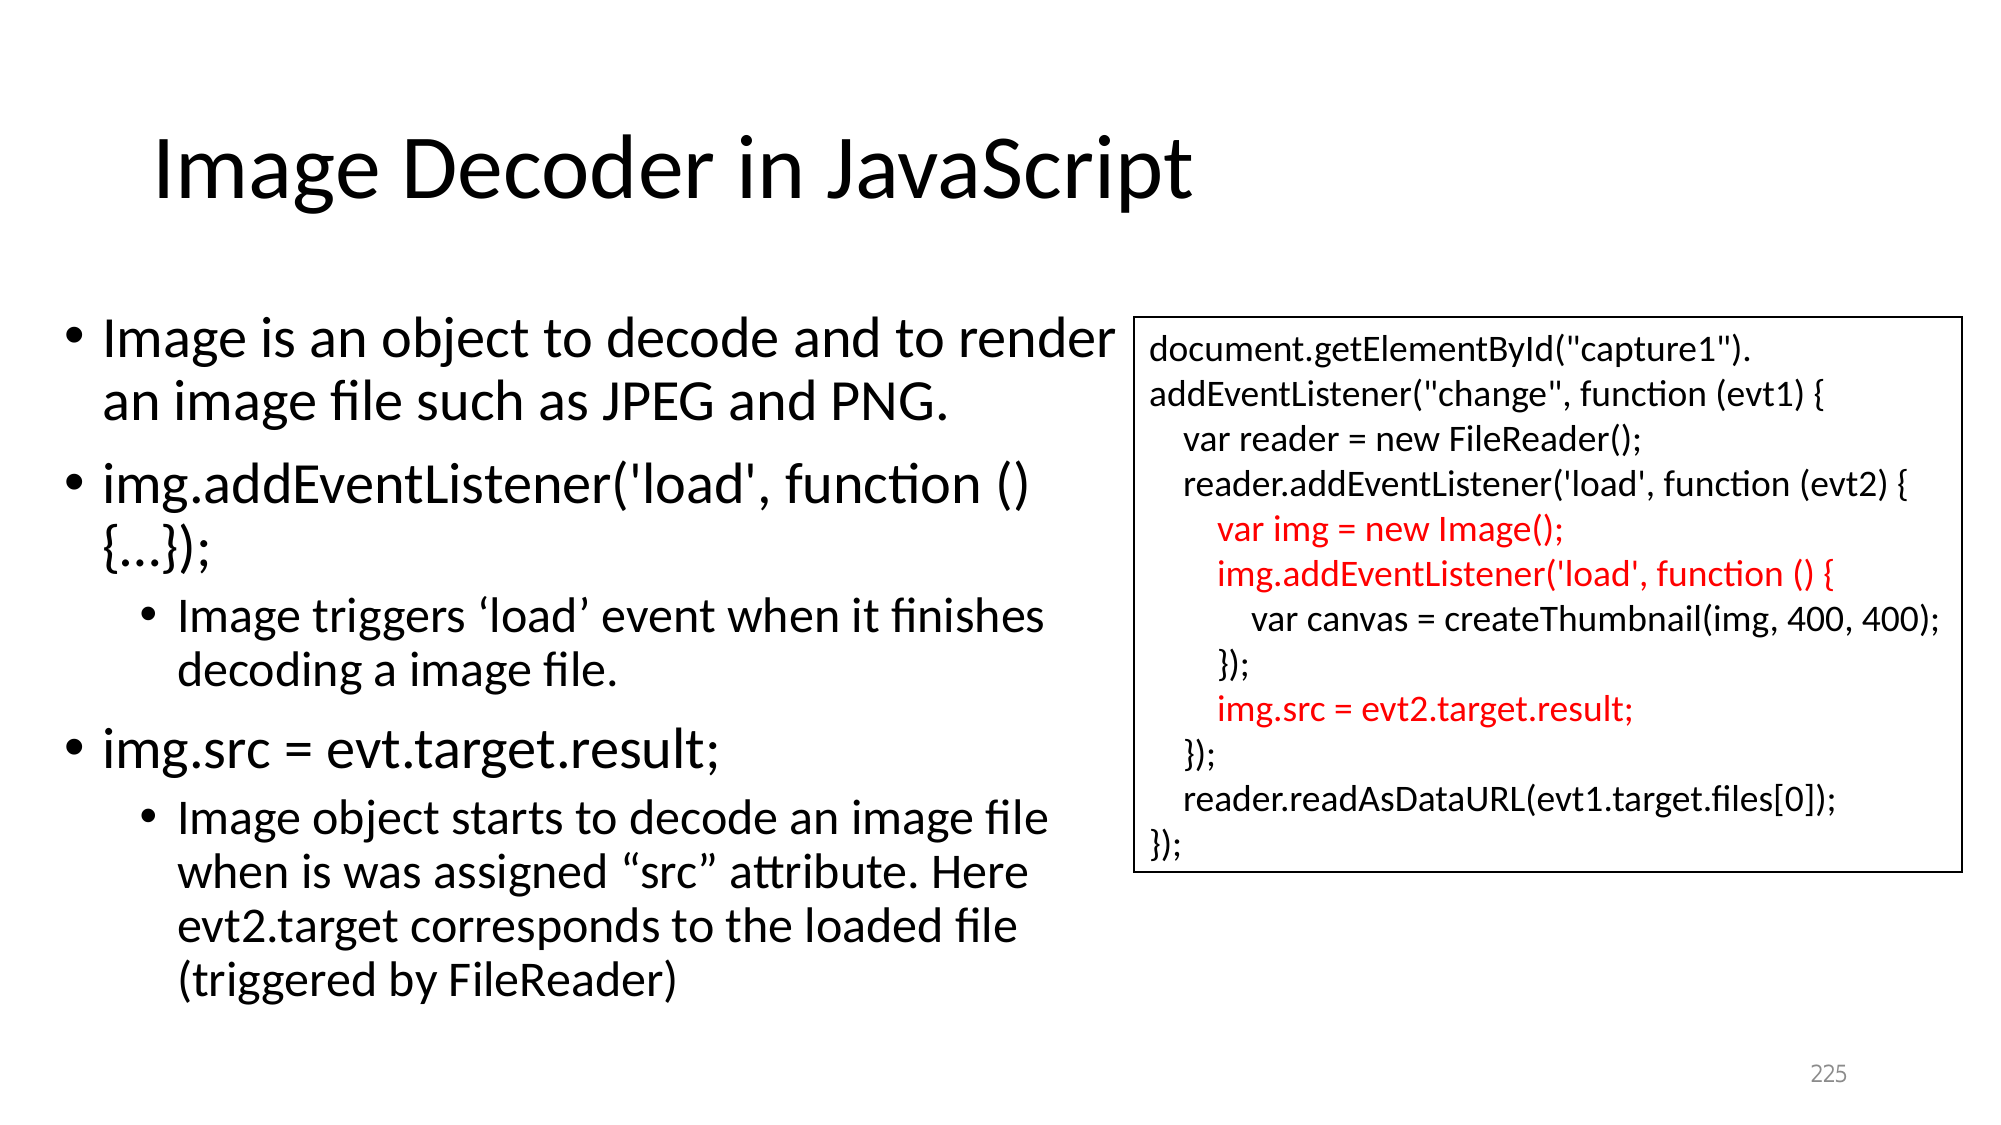

# Image Decoder in JavaScript
Image is an object to decode and to render an image file such as JPEG and PNG.
img.addEventListener('load', function () {…});
Image triggers ‘load’ event when it finishes decoding a image file.
img.src = evt.target.result;
Image object starts to decode an image file when is was assigned “src” attribute. Here evt2.target corresponds to the loaded file (triggered by FileReader)
document.getElementById("capture1").
addEventListener("change", function (evt1) {
    var reader = new FileReader();
    reader.addEventListener('load', function (evt2) {
        var img = new Image();
        img.addEventListener('load', function () {
            var canvas = createThumbnail(img, 400, 400);
        });
        img.src = evt2.target.result;
    });
    reader.readAsDataURL(evt1.target.files[0]);
});
225